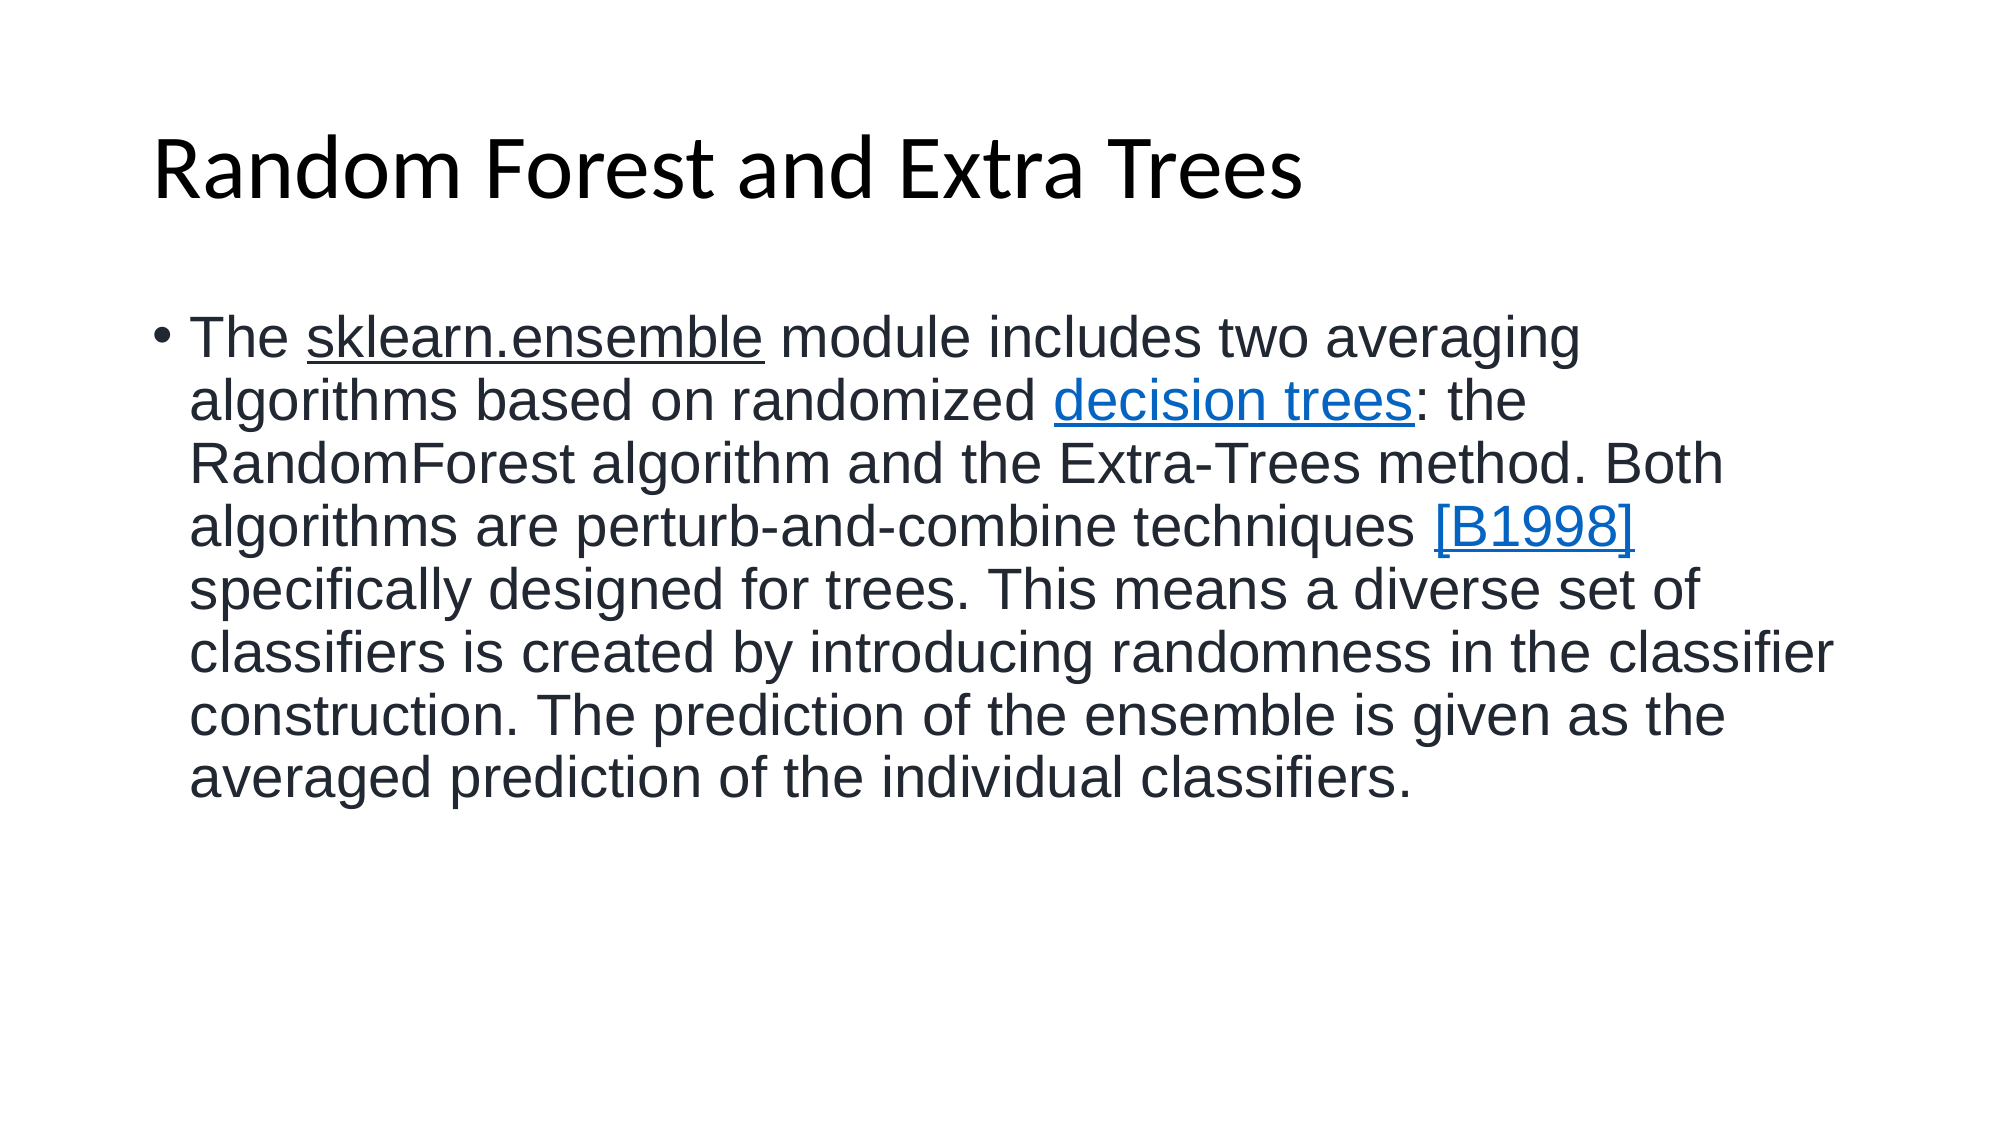

# Random Forest and Extra Trees
The sklearn.ensemble module includes two averaging algorithms based on randomized decision trees: the RandomForest algorithm and the Extra-Trees method. Both algorithms are perturb-and-combine techniques [B1998]specifically designed for trees. This means a diverse set of classifiers is created by introducing randomness in the classifier construction. The prediction of the ensemble is given as the averaged prediction of the individual classifiers.